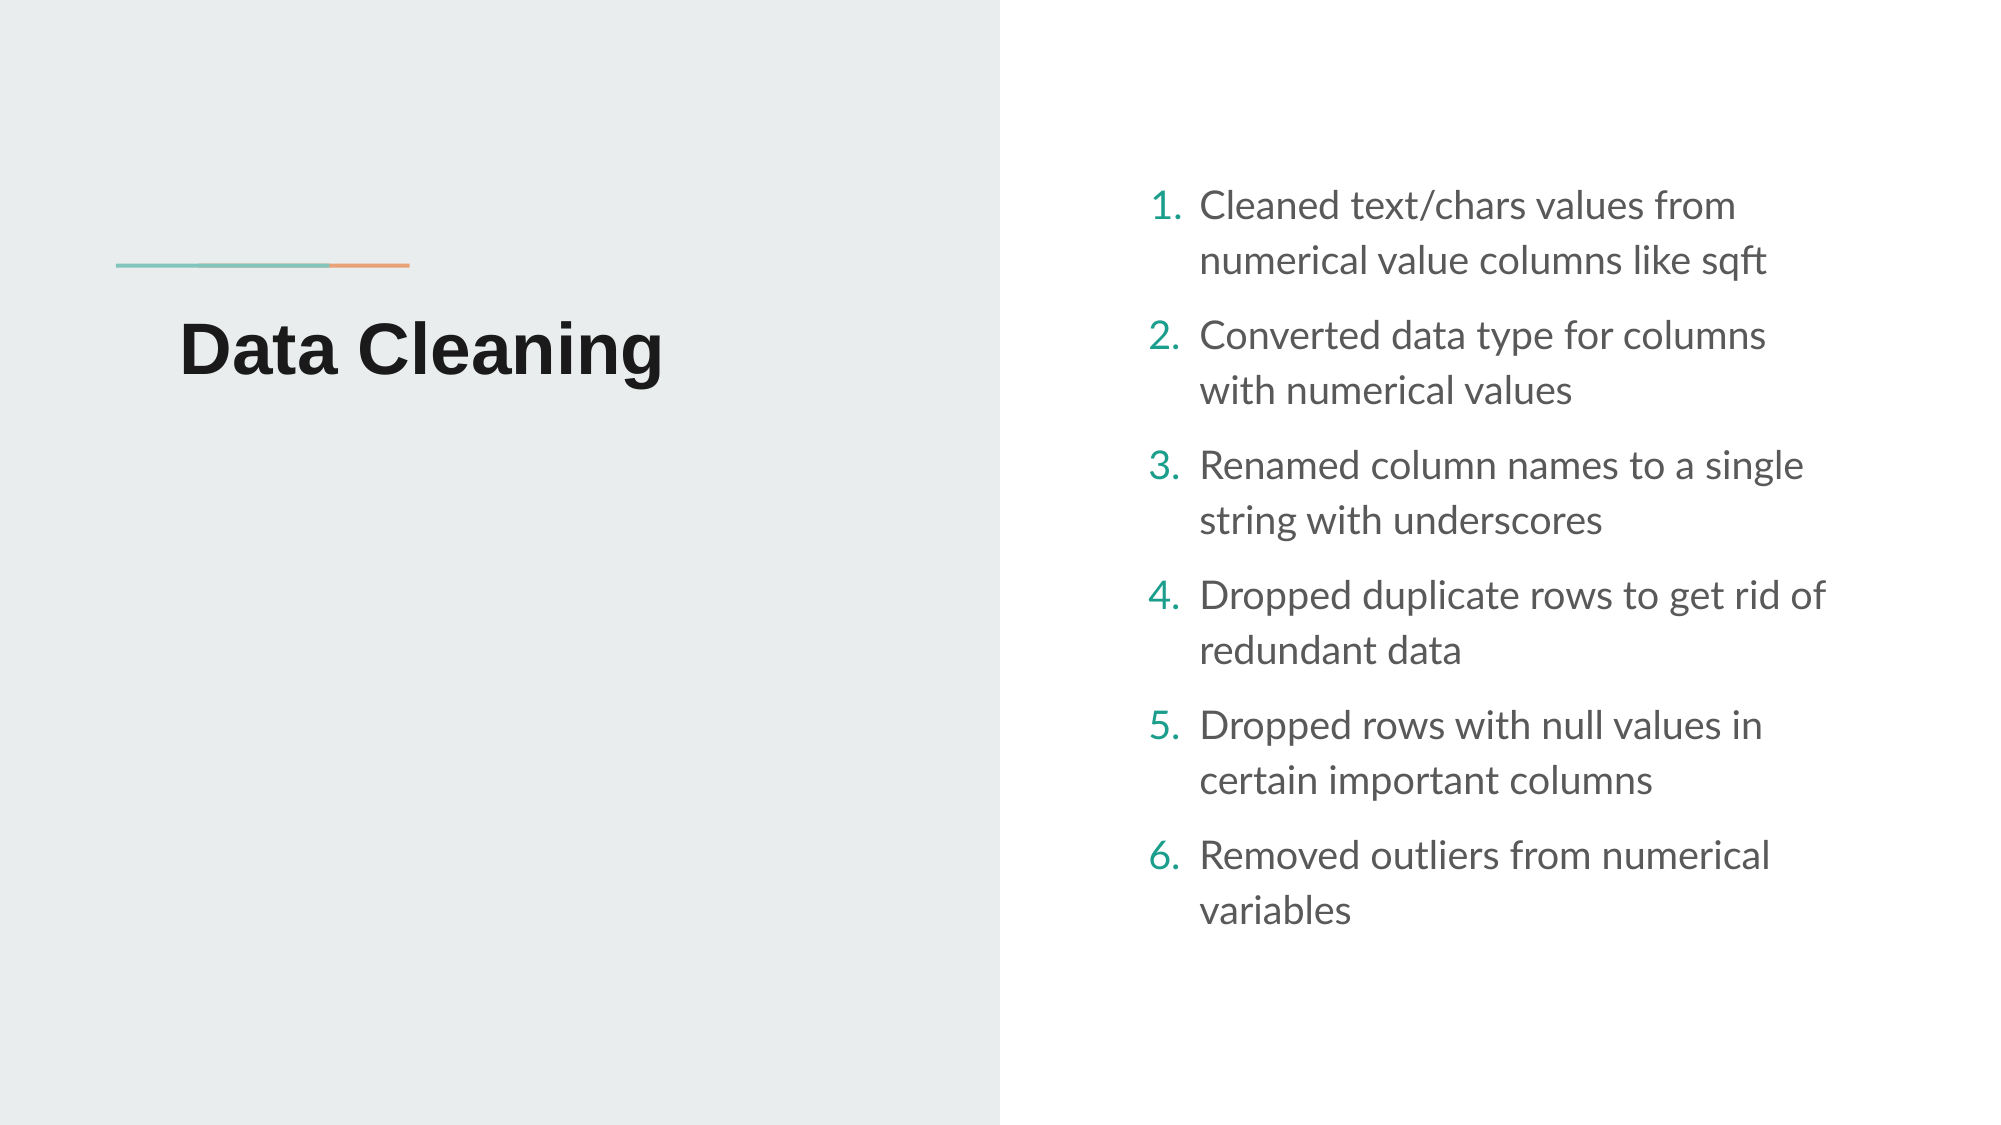

Cleaned text/chars values from numerical value columns like sqft
Converted data type for columns with numerical values
Renamed column names to a single string with underscores
Dropped duplicate rows to get rid of redundant data
Dropped rows with null values in certain important columns
Removed outliers from numerical variables
# Data Cleaning